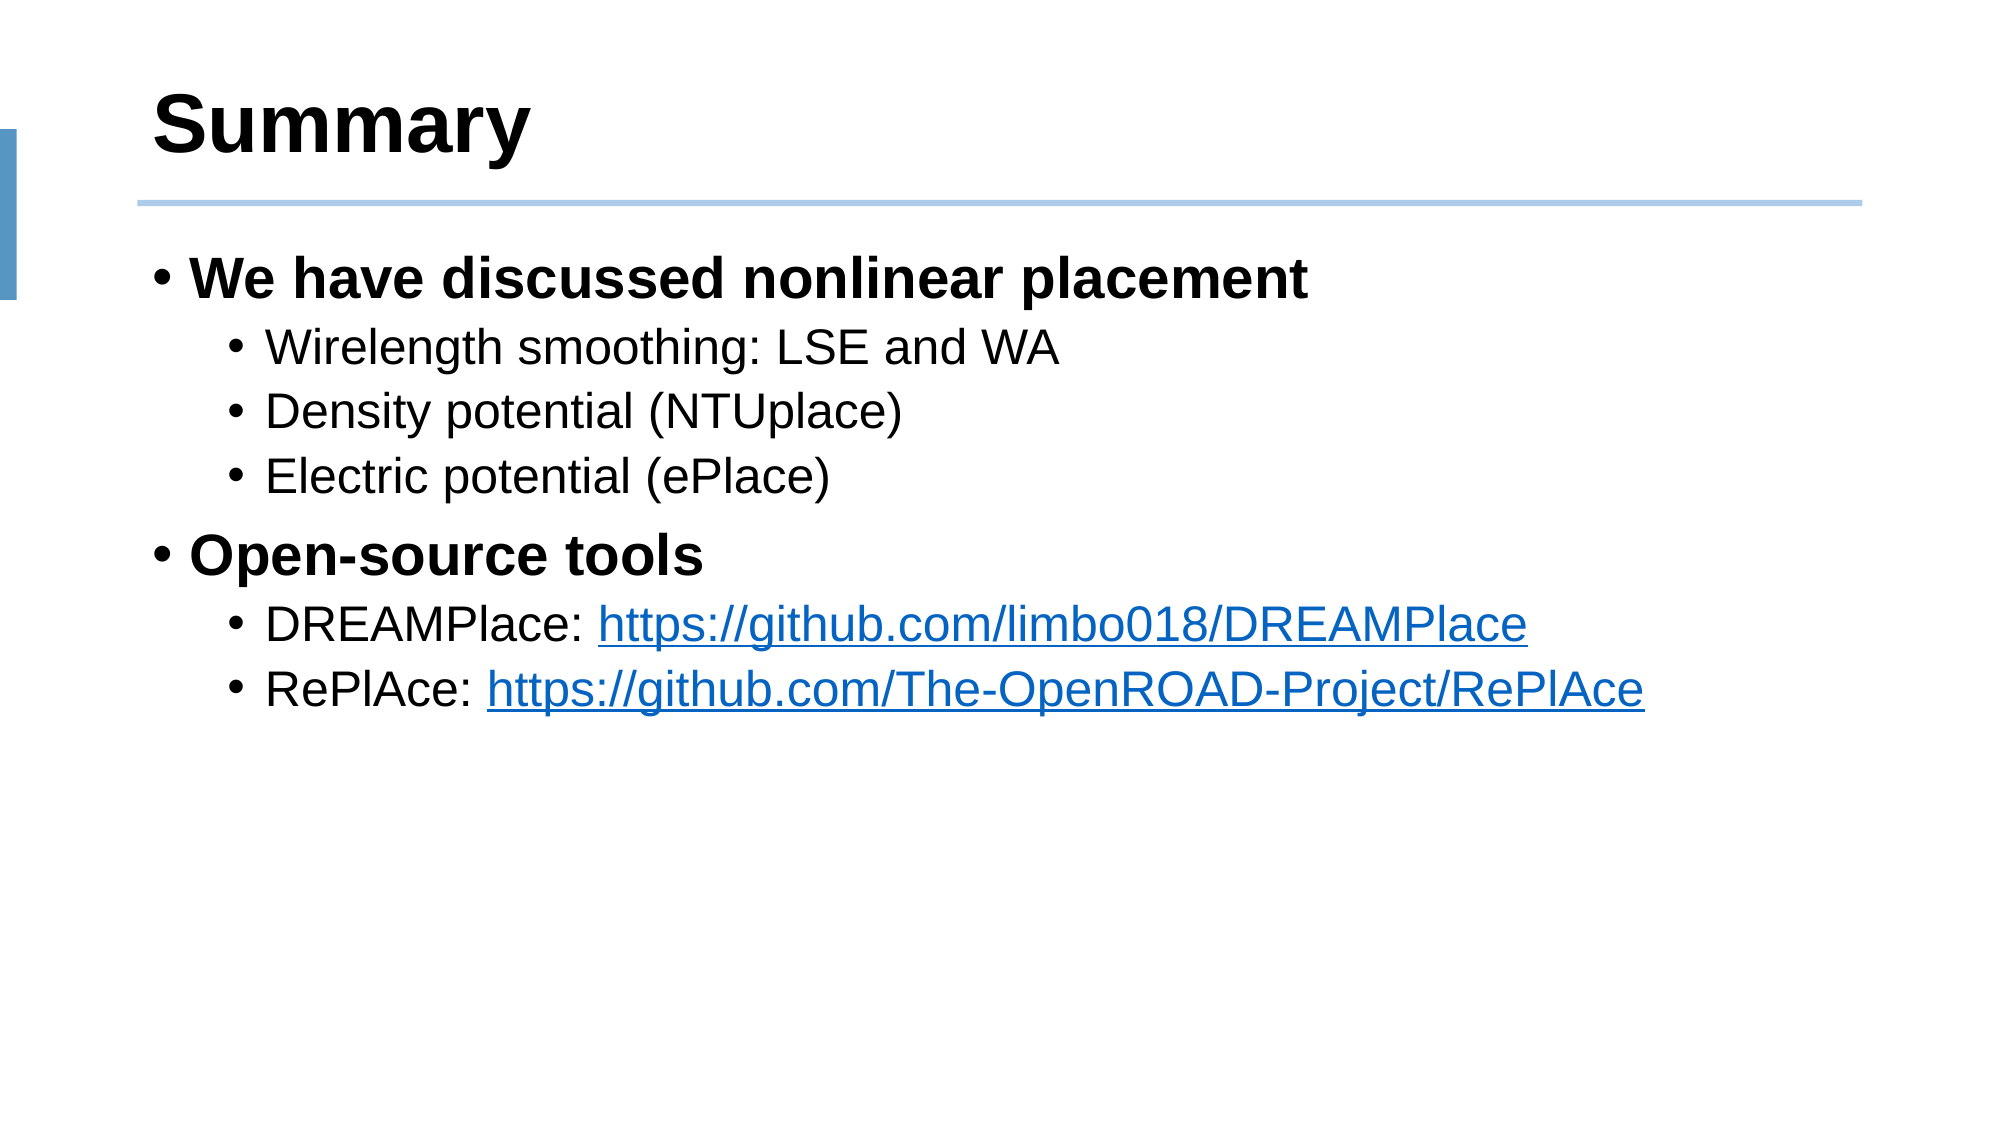

# Summary
We have discussed nonlinear placement
Wirelength smoothing: LSE and WA
Density potential (NTUplace)
Electric potential (ePlace)
Open-source tools
DREAMPlace: https://github.com/limbo018/DREAMPlace
RePlAce: https://github.com/The-OpenROAD-Project/RePlAce